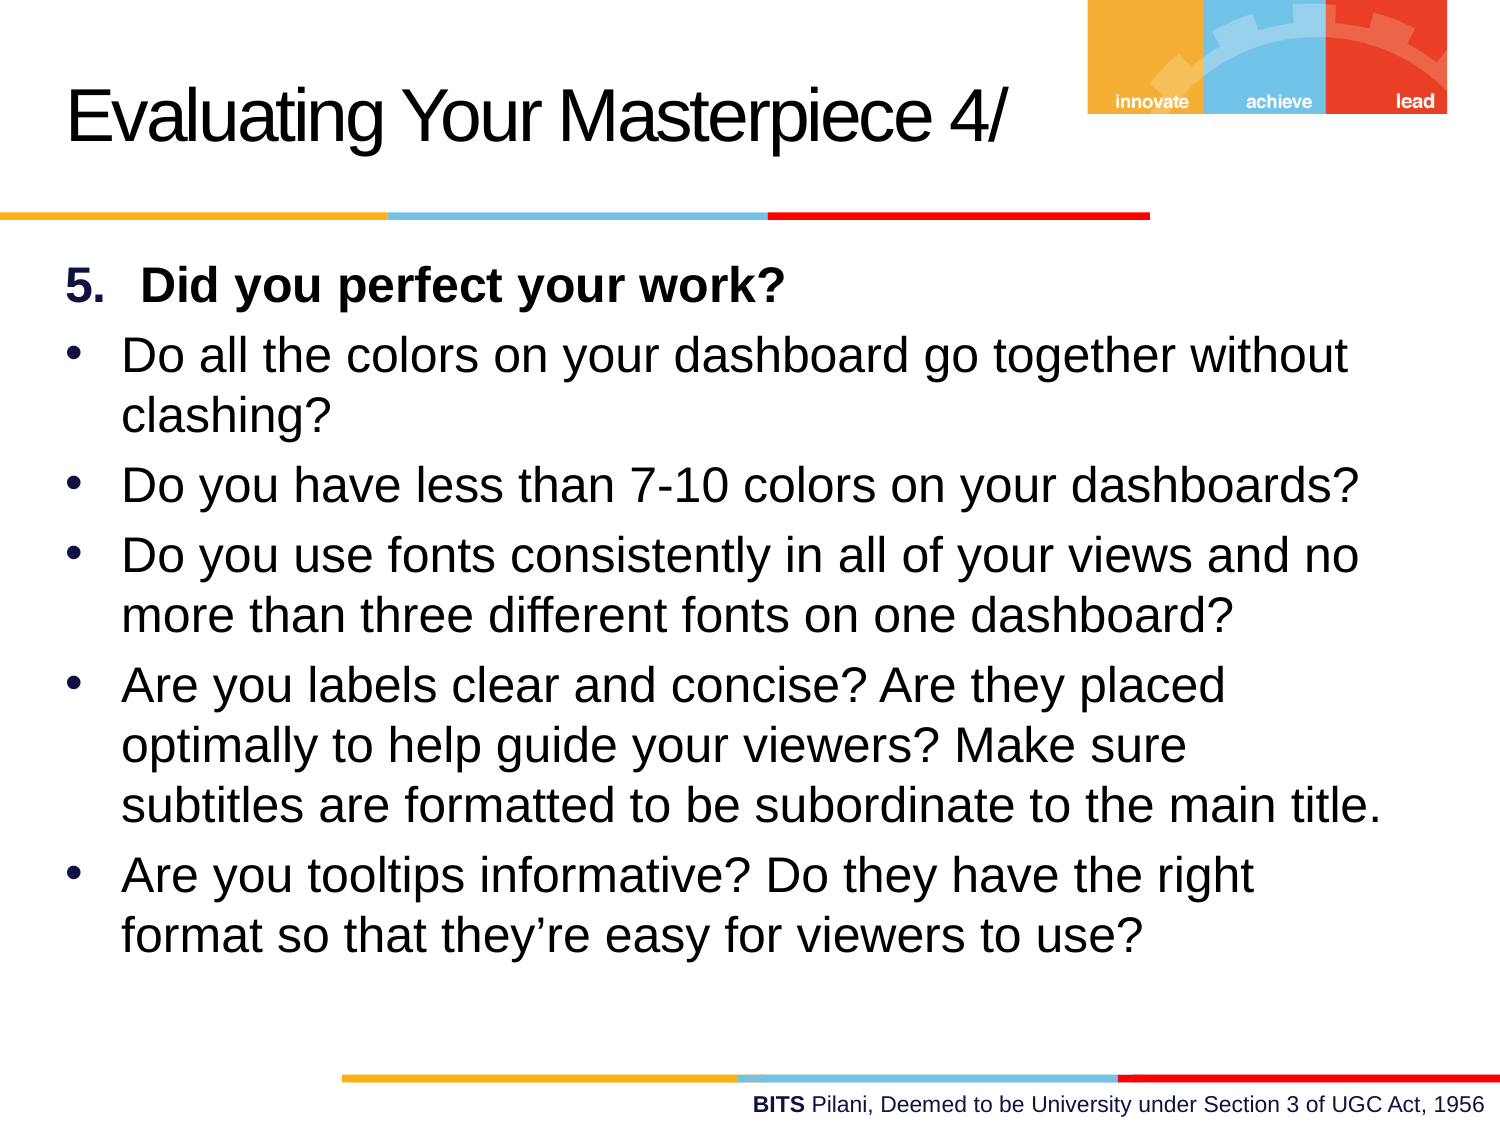

Evaluating Your Masterpiece 4/
Did you perfect your work?
Do all the colors on your dashboard go together without clashing?
Do you have less than 7-10 colors on your dashboards?
Do you use fonts consistently in all of your views and no more than three different fonts on one dashboard?
Are you labels clear and concise? Are they placed optimally to help guide your viewers? Make sure subtitles are formatted to be subordinate to the main title.
Are you tooltips informative? Do they have the right format so that they’re easy for viewers to use?